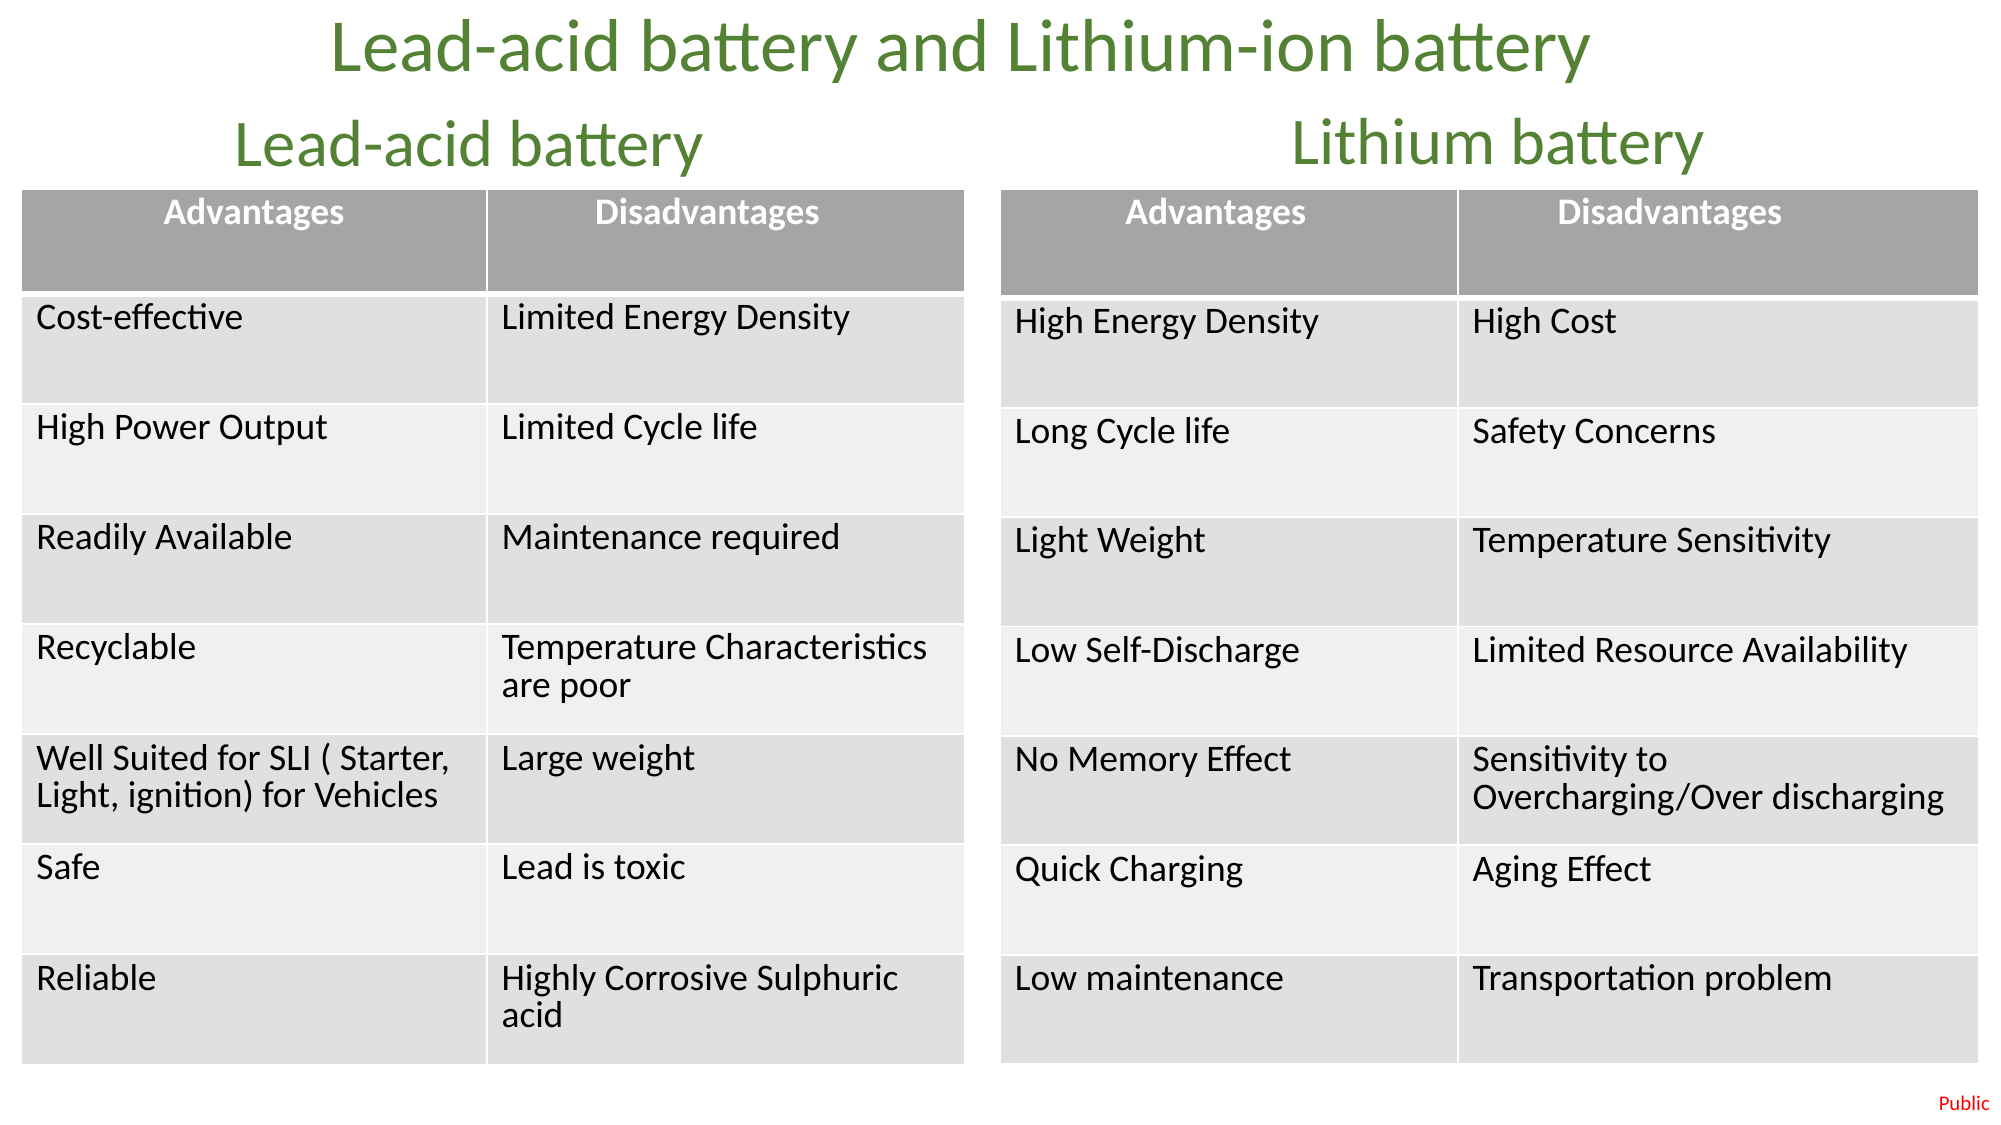

Lead-acid battery and Lithium-ion battery
Lithium battery
Lead-acid battery
| Advantages | Disadvantages |
| --- | --- |
| Cost-effective | Limited Energy Density |
| High Power Output | Limited Cycle life |
| Readily Available | Maintenance required |
| Recyclable | Temperature Characteristics are poor |
| Well Suited for SLI ( Starter, Light, ignition) for Vehicles | Large weight |
| Safe | Lead is toxic |
| Reliable | Highly Corrosive Sulphuric acid |
| Advantages | Disadvantages |
| --- | --- |
| High Energy Density | High Cost |
| Long Cycle life | Safety Concerns |
| Light Weight | Temperature Sensitivity |
| Low Self-Discharge | Limited Resource Availability |
| No Memory Effect | Sensitivity to Overcharging/Over discharging |
| Quick Charging | Aging Effect |
| Low maintenance | Transportation problem |